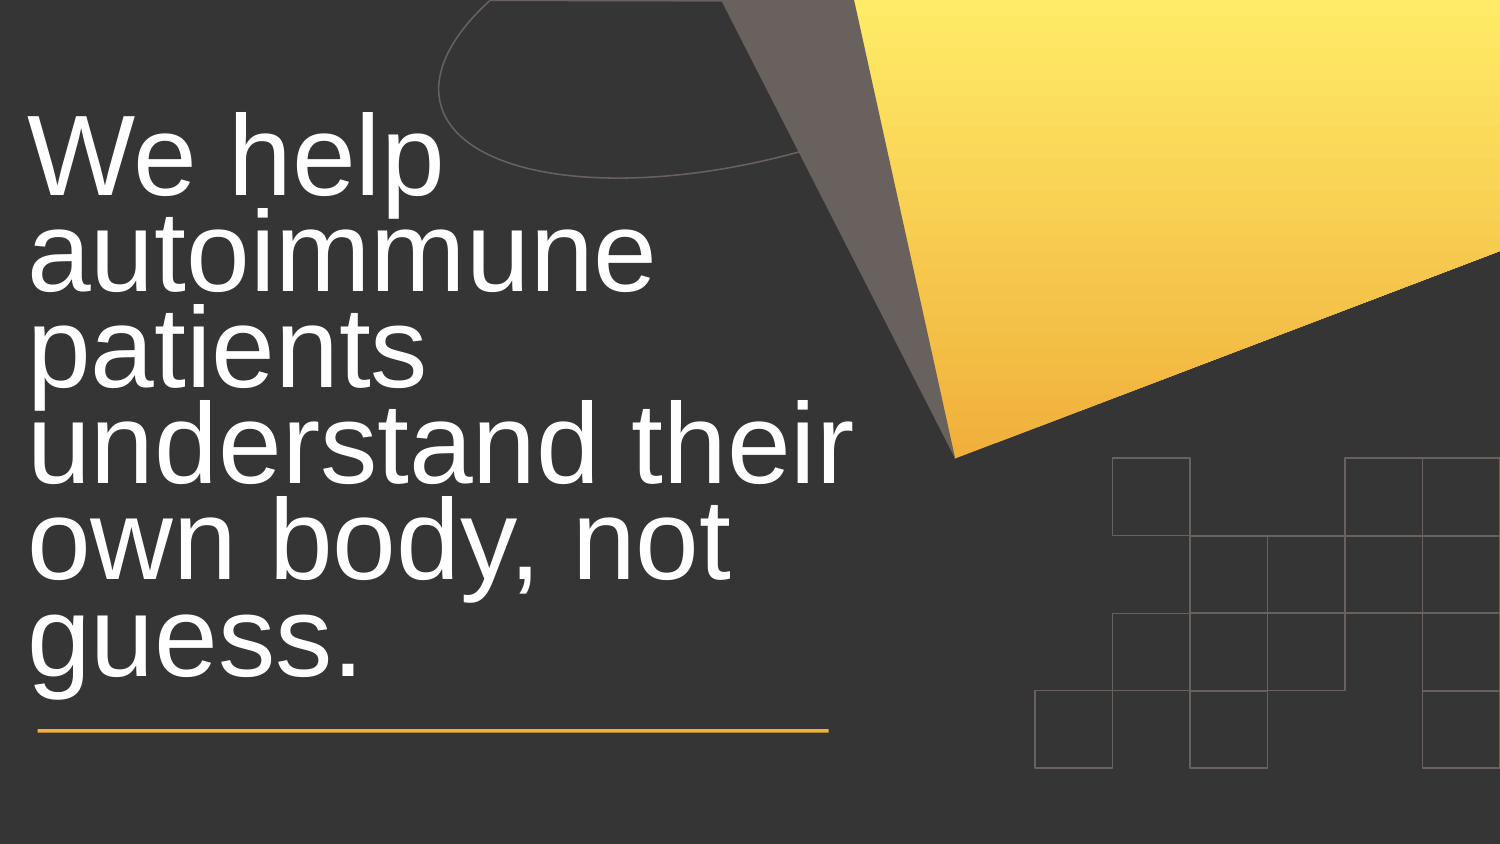

# We help autoimmune patients understand their own body, not guess.